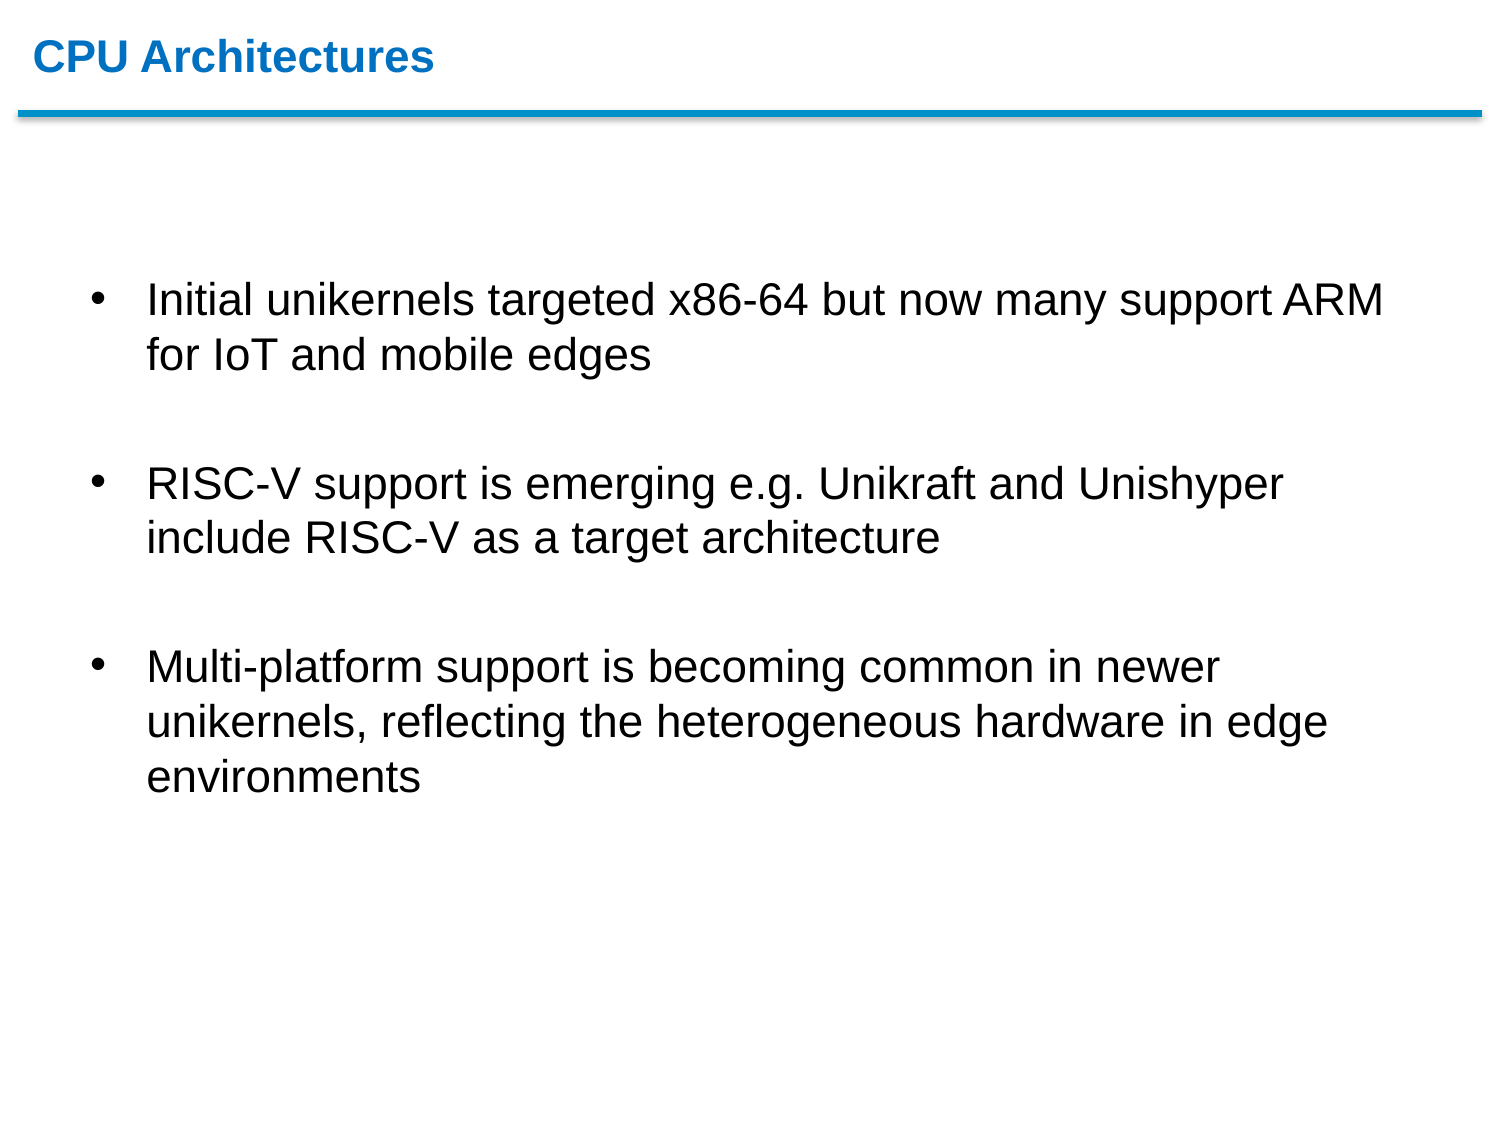

# CPU Architectures
Initial unikernels targeted x86-64 but now many support ARM for IoT and mobile edges

RISC-V support is emerging e.g. Unikraft and Unishyper include RISC-V as a target architecture

Multi-platform support is becoming common in newer unikernels, reflecting the heterogeneous hardware in edge environments